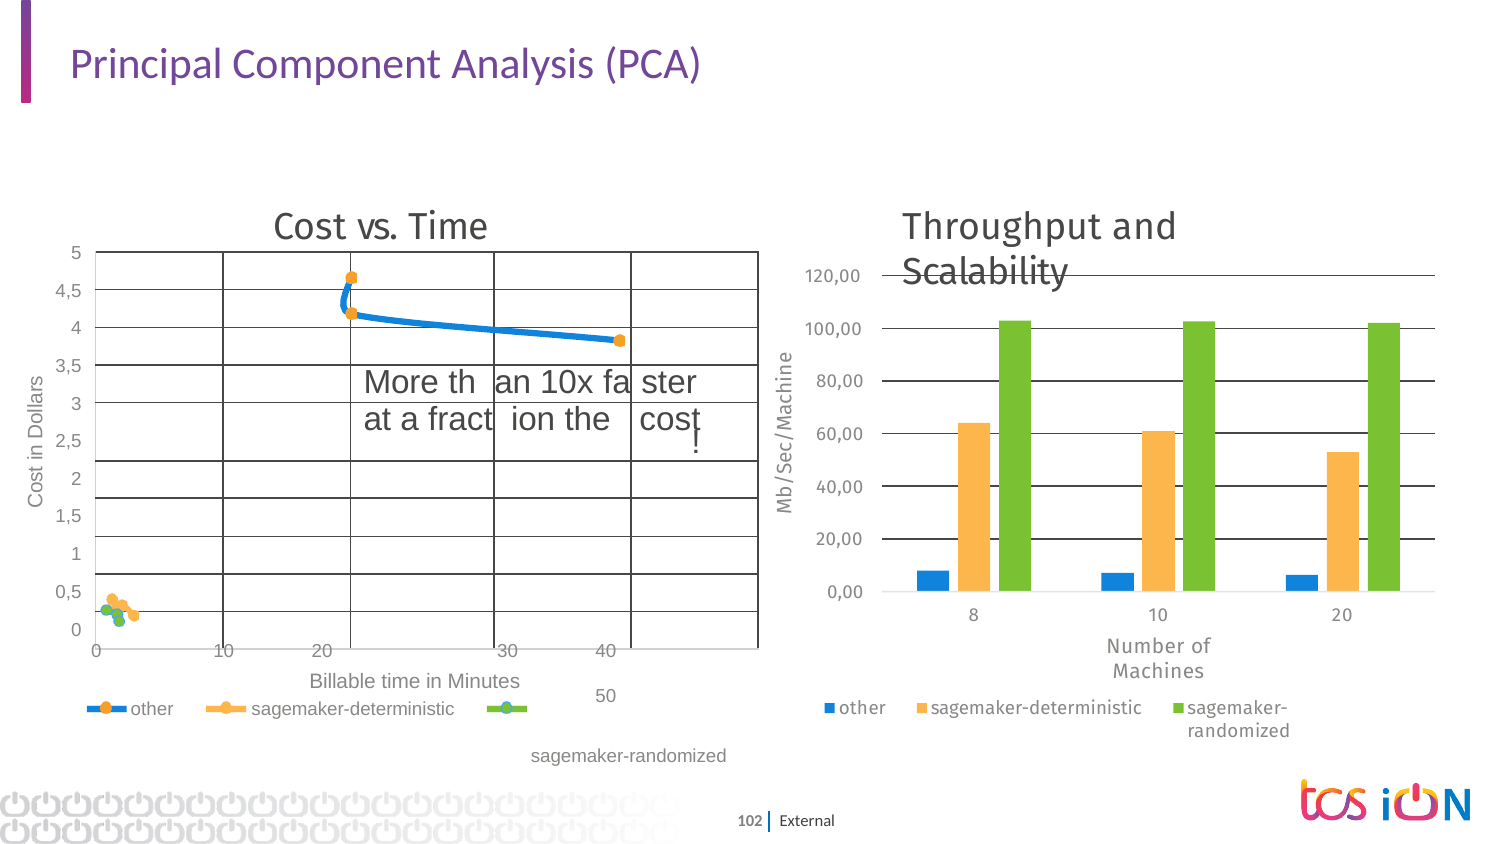

# Principal Component Analysis (PCA)
Cost vs. Time
Throughput and Scalability
5
4,5
4
3,5
3
2,5
2
1,5
1
0,5
0
|  |  |  |  |  |
| --- | --- | --- | --- | --- |
|  |  |  |  |  |
|  |  |  |  |  |
|  |  | More th | an 10x fa | ster |
|  |  | at a fract | ion the | cost! |
|  |  |  |  |  |
|  |  |  |  |  |
|  |  |  |  |  |
|  |  |  |  |  |
|  |  |  |  |  |
120,00

100,00

Mb/Sec/Machine
80,00
Cost in Dollars
60,00
40,00
20,00
0,00

10
Number of Machines
8
20
20	30
Billable time in Minutes
sagemaker-deterministic
0
10
40	50

sagemaker-randomized
other
sagemaker-deterministic
sagemaker-randomized
other